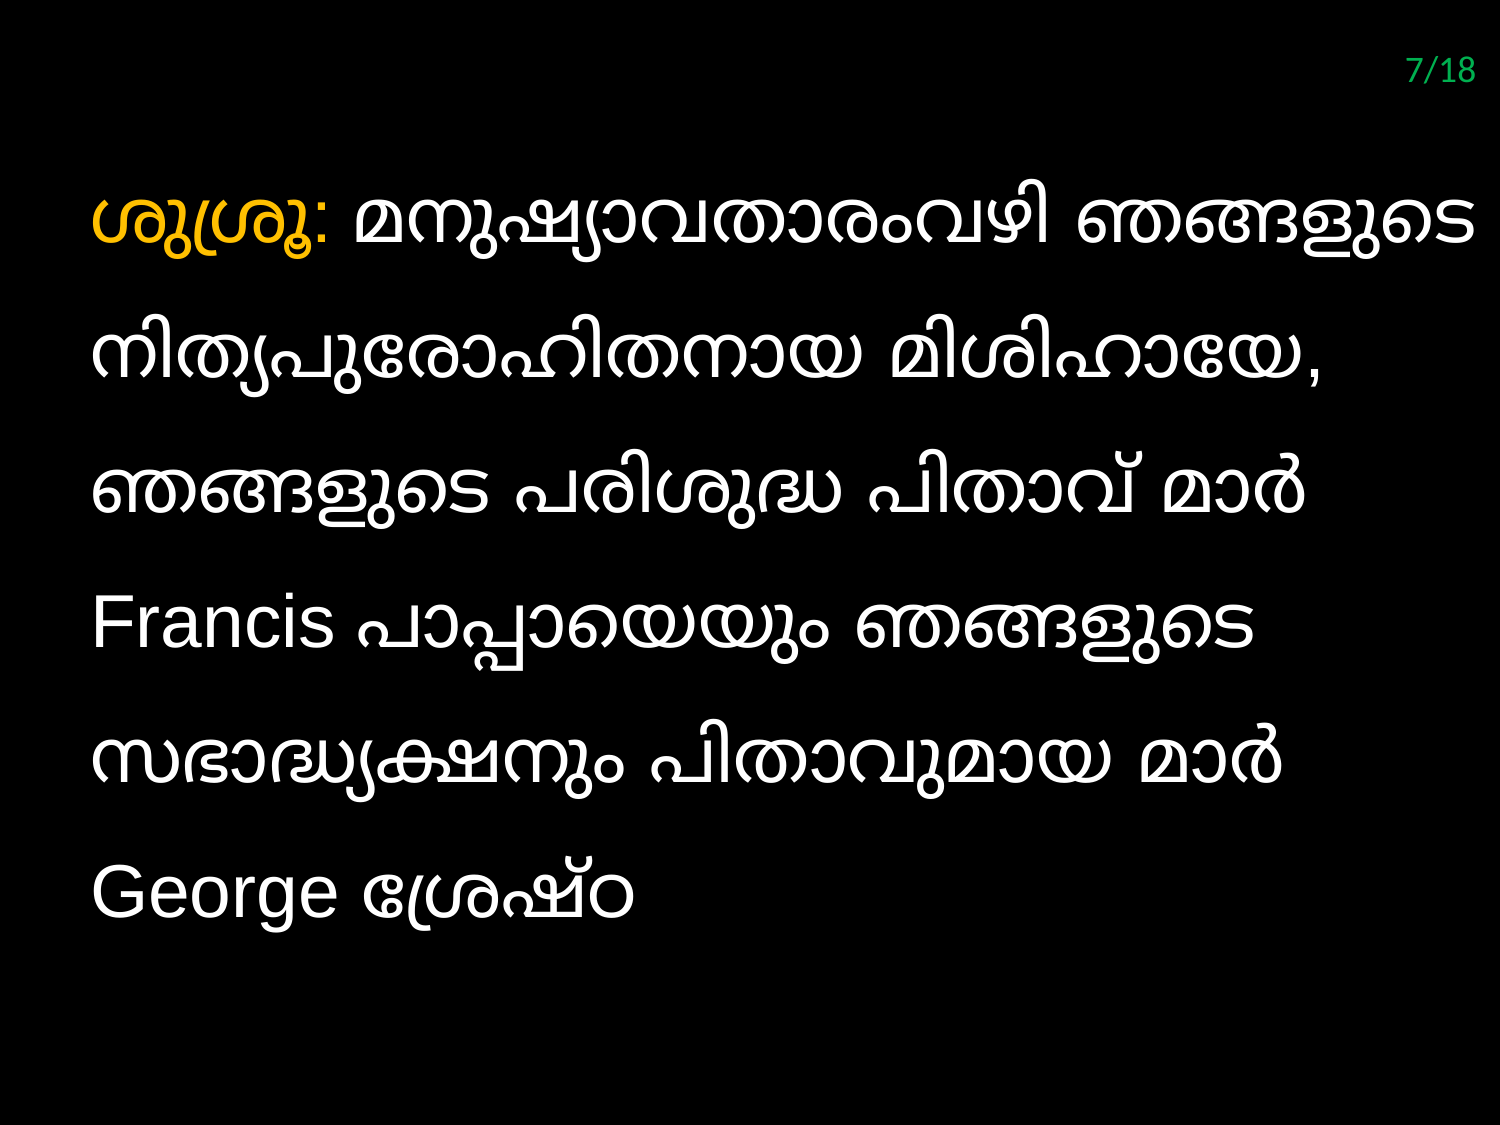

7/18
ശുശ്രൂ: മനുഷ്യാവതാരംവഴി ഞങ്ങളുടെ നിത്യപുരോഹിതനായ മിശിഹായേ, ഞങ്ങളുടെ പരിശുദ്ധ പിതാവ് മാര്‍ Francis പാപ്പായെയും ഞങ്ങളുടെ സഭാദ്ധ്യക്ഷനും പിതാവുമായ മാര്‍ George ശ്രേഷ്ഠ